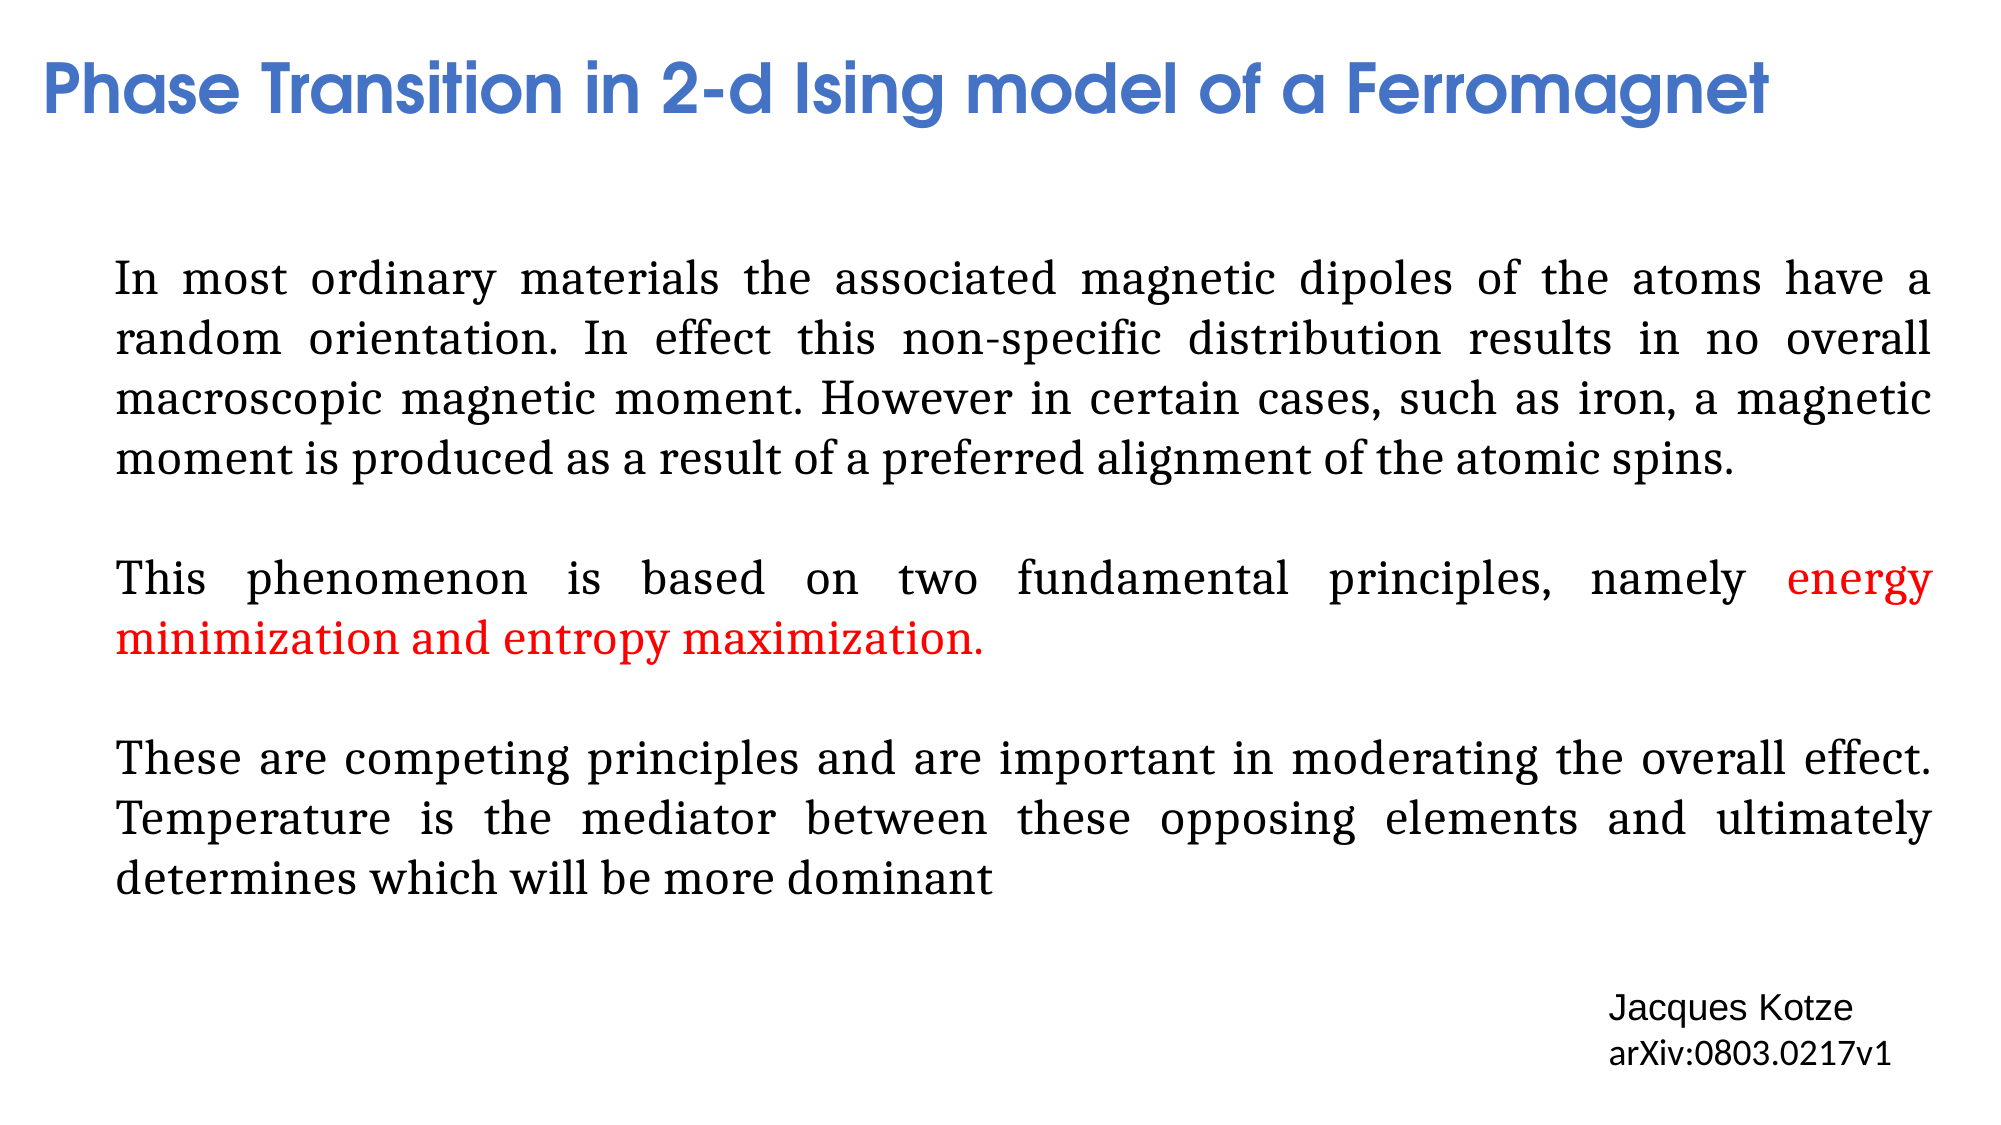

Phase Transition in 2-d Ising model of a Ferromagnet
In most ordinary materials the associated magnetic dipoles of the atoms have a random orientation. In effect this non-specific distribution results in no overall macroscopic magnetic moment. However in certain cases, such as iron, a magnetic moment is produced as a result of a preferred alignment of the atomic spins.

This phenomenon is based on two fundamental principles, namely energy minimization and entropy maximization.

These are competing principles and are important in moderating the overall effect. Temperature is the mediator between these opposing elements and ultimately determines which will be more dominant
Jacques Kotze
arXiv:0803.0217v1